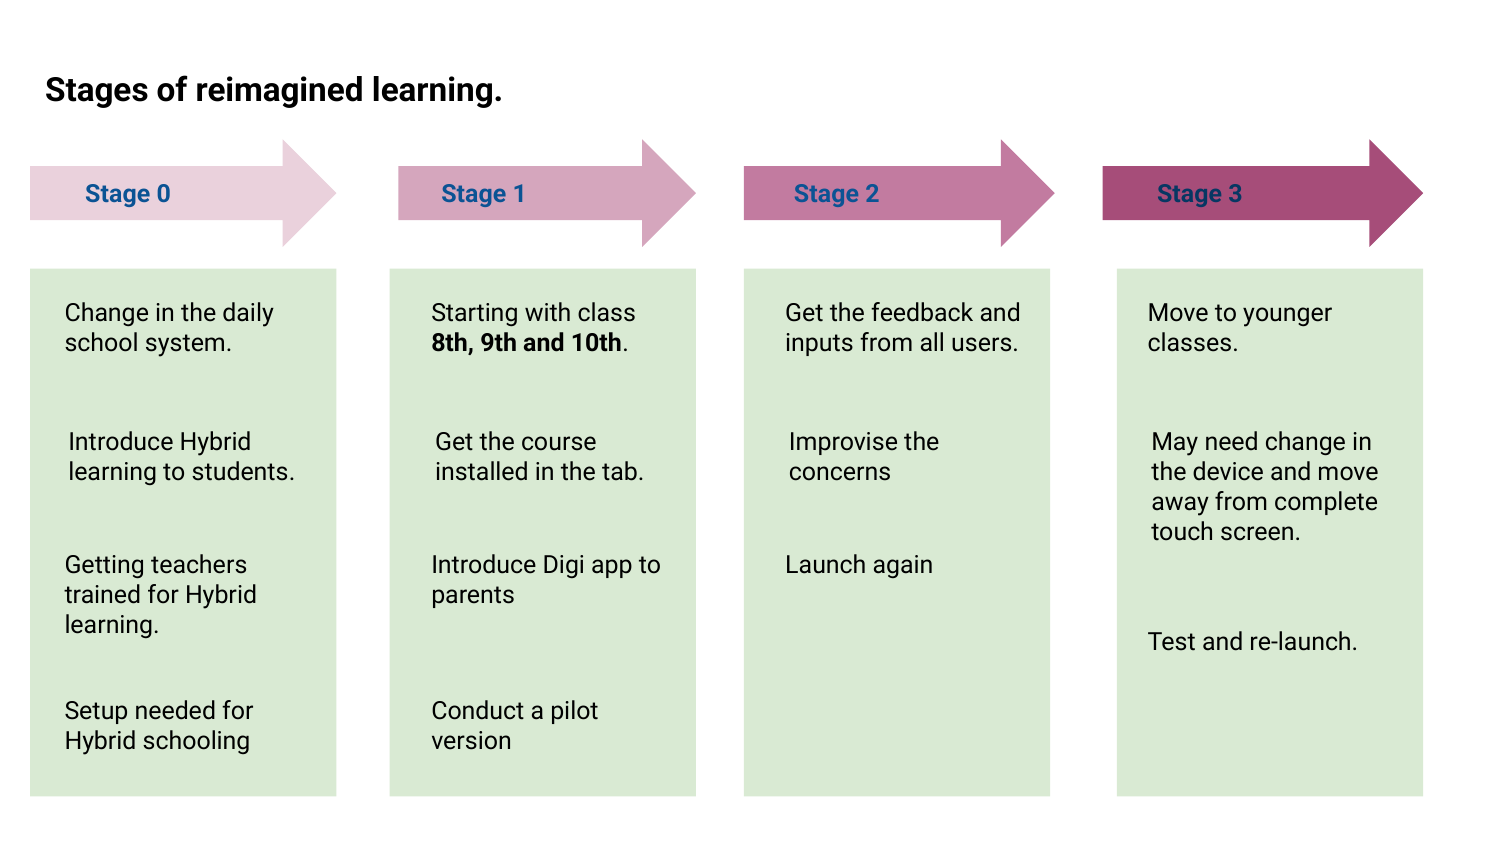

Stages of reimagined learning.

Stage 0
Stage 1
Stage 2
Stage 3

Change in the daily school system.
Starting with class 8th, 9th and 10th.
Get the feedback and inputs from all users.
Move to younger classes.

Introduce Hybrid learning to students.
Get the course installed in the tab.
Improvise the concerns
May need change in the device and move away from complete touch screen.
Getting teachers trained for Hybrid learning.
Introduce Digi app to parents
Launch again
Test and re-launch.
Setup needed for Hybrid schooling
Conduct a pilot version